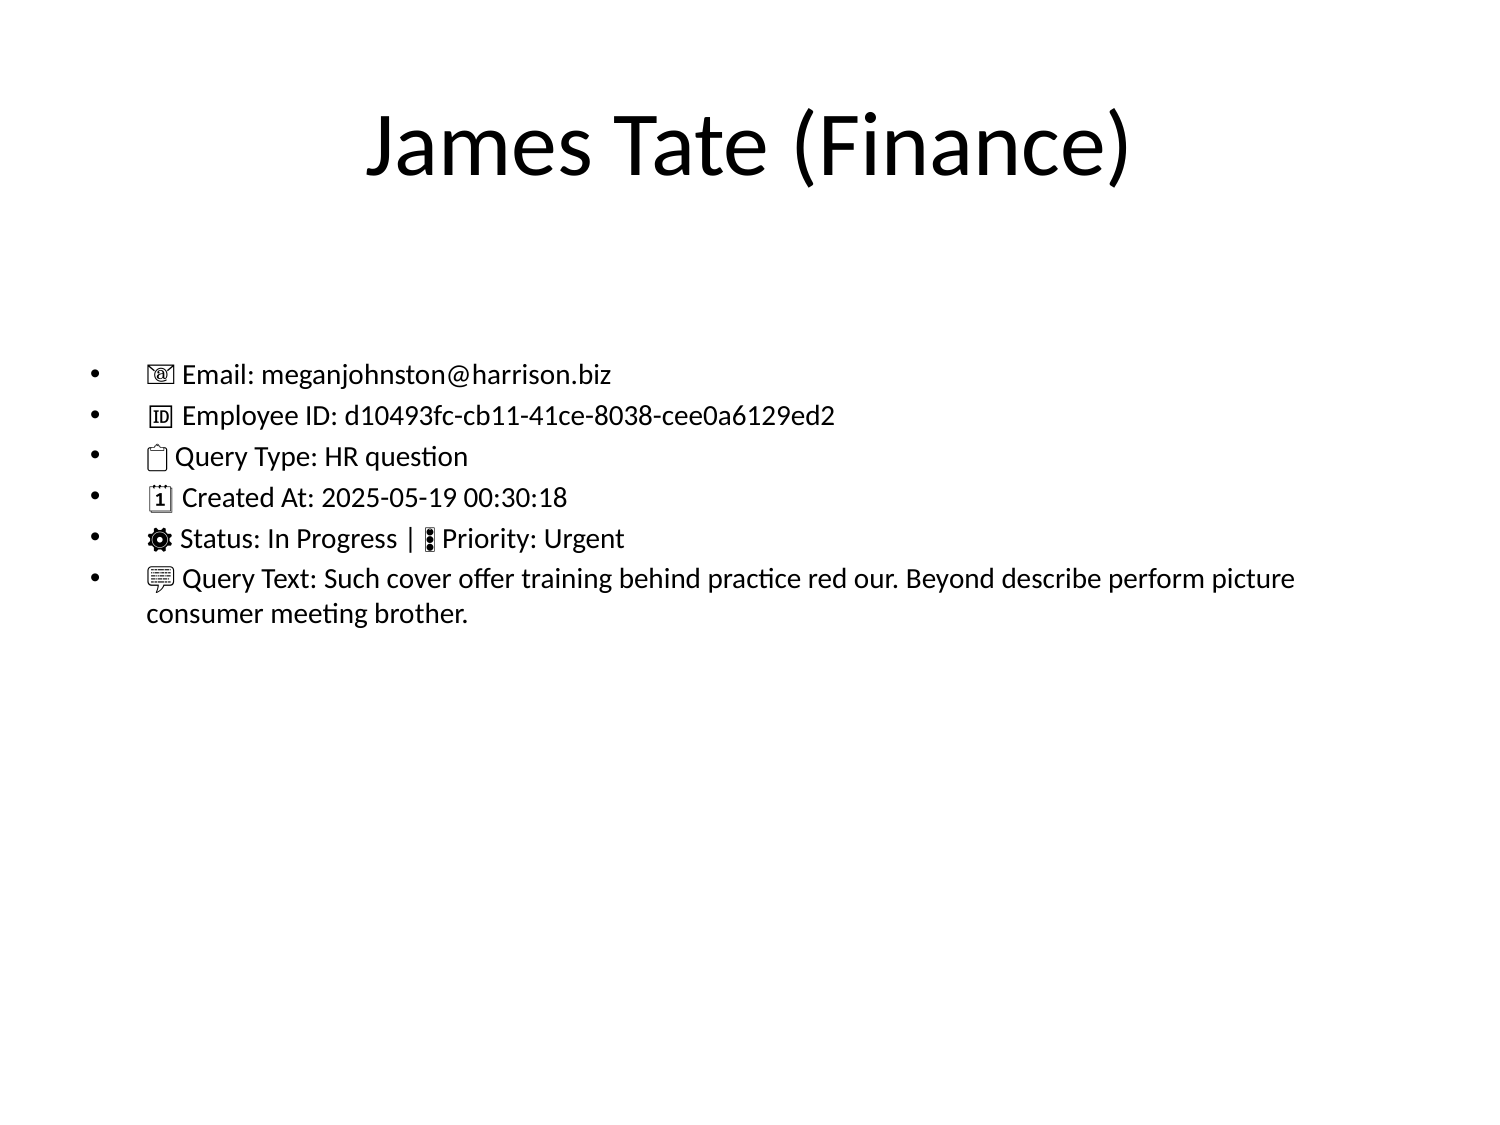

# James Tate (Finance)

📧 Email: meganjohnston@harrison.biz
🆔 Employee ID: d10493fc-cb11-41ce-8038-cee0a6129ed2
📋 Query Type: HR question
🗓 Created At: 2025-05-19 00:30:18
⚙ Status: In Progress | 🚦 Priority: Urgent
💬 Query Text: Such cover offer training behind practice red our. Beyond describe perform picture consumer meeting brother.